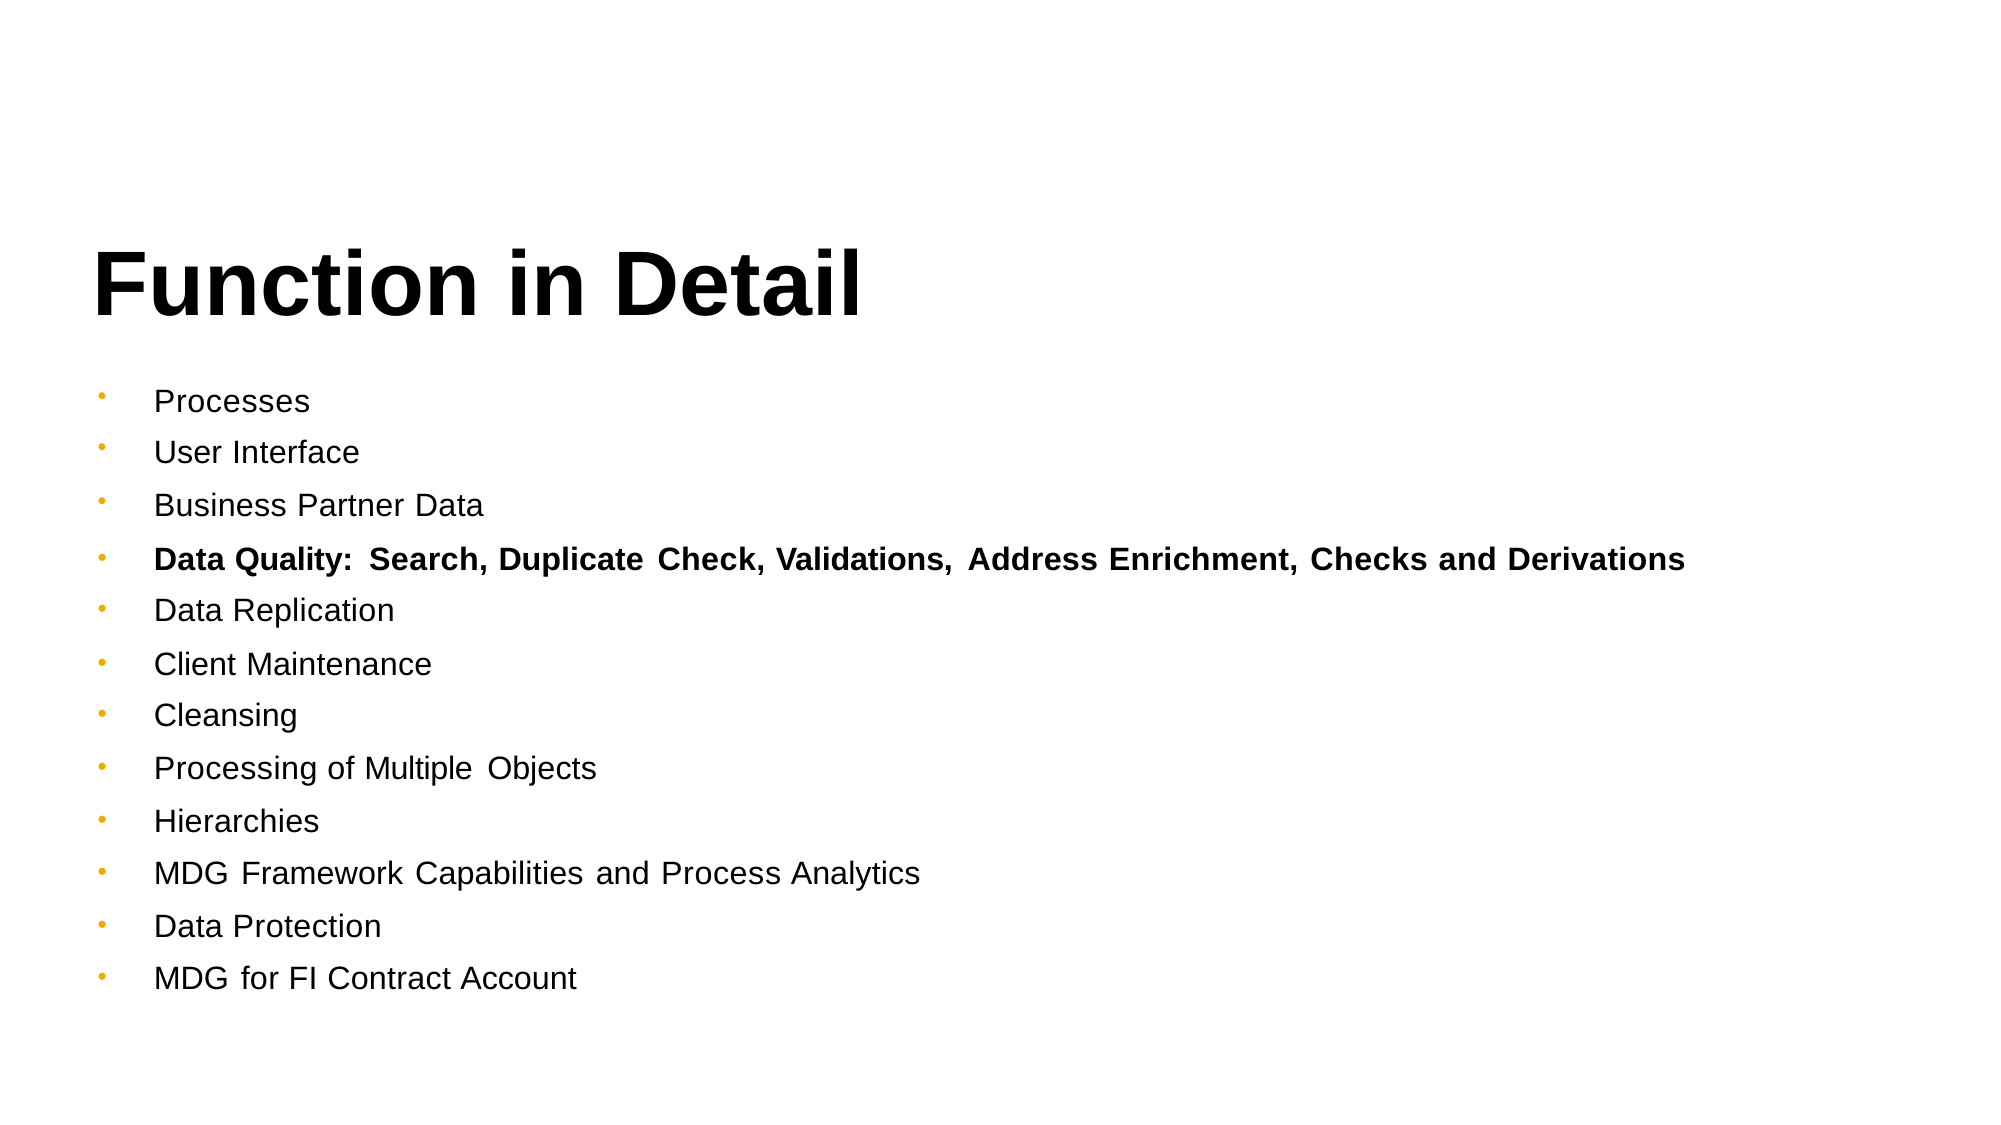

# Function in Detail
Processes
User Interface
Business Partner Data
Data Quality: Search, Duplicate Check, Validations, Address Enrichment, Checks and Derivations
Data Replication
Client Maintenance
Cleansing
Processing of Multiple Objects
Hierarchies
MDG Framework Capabilities and Process Analytics
Data Protection
MDG for FI Contract Account